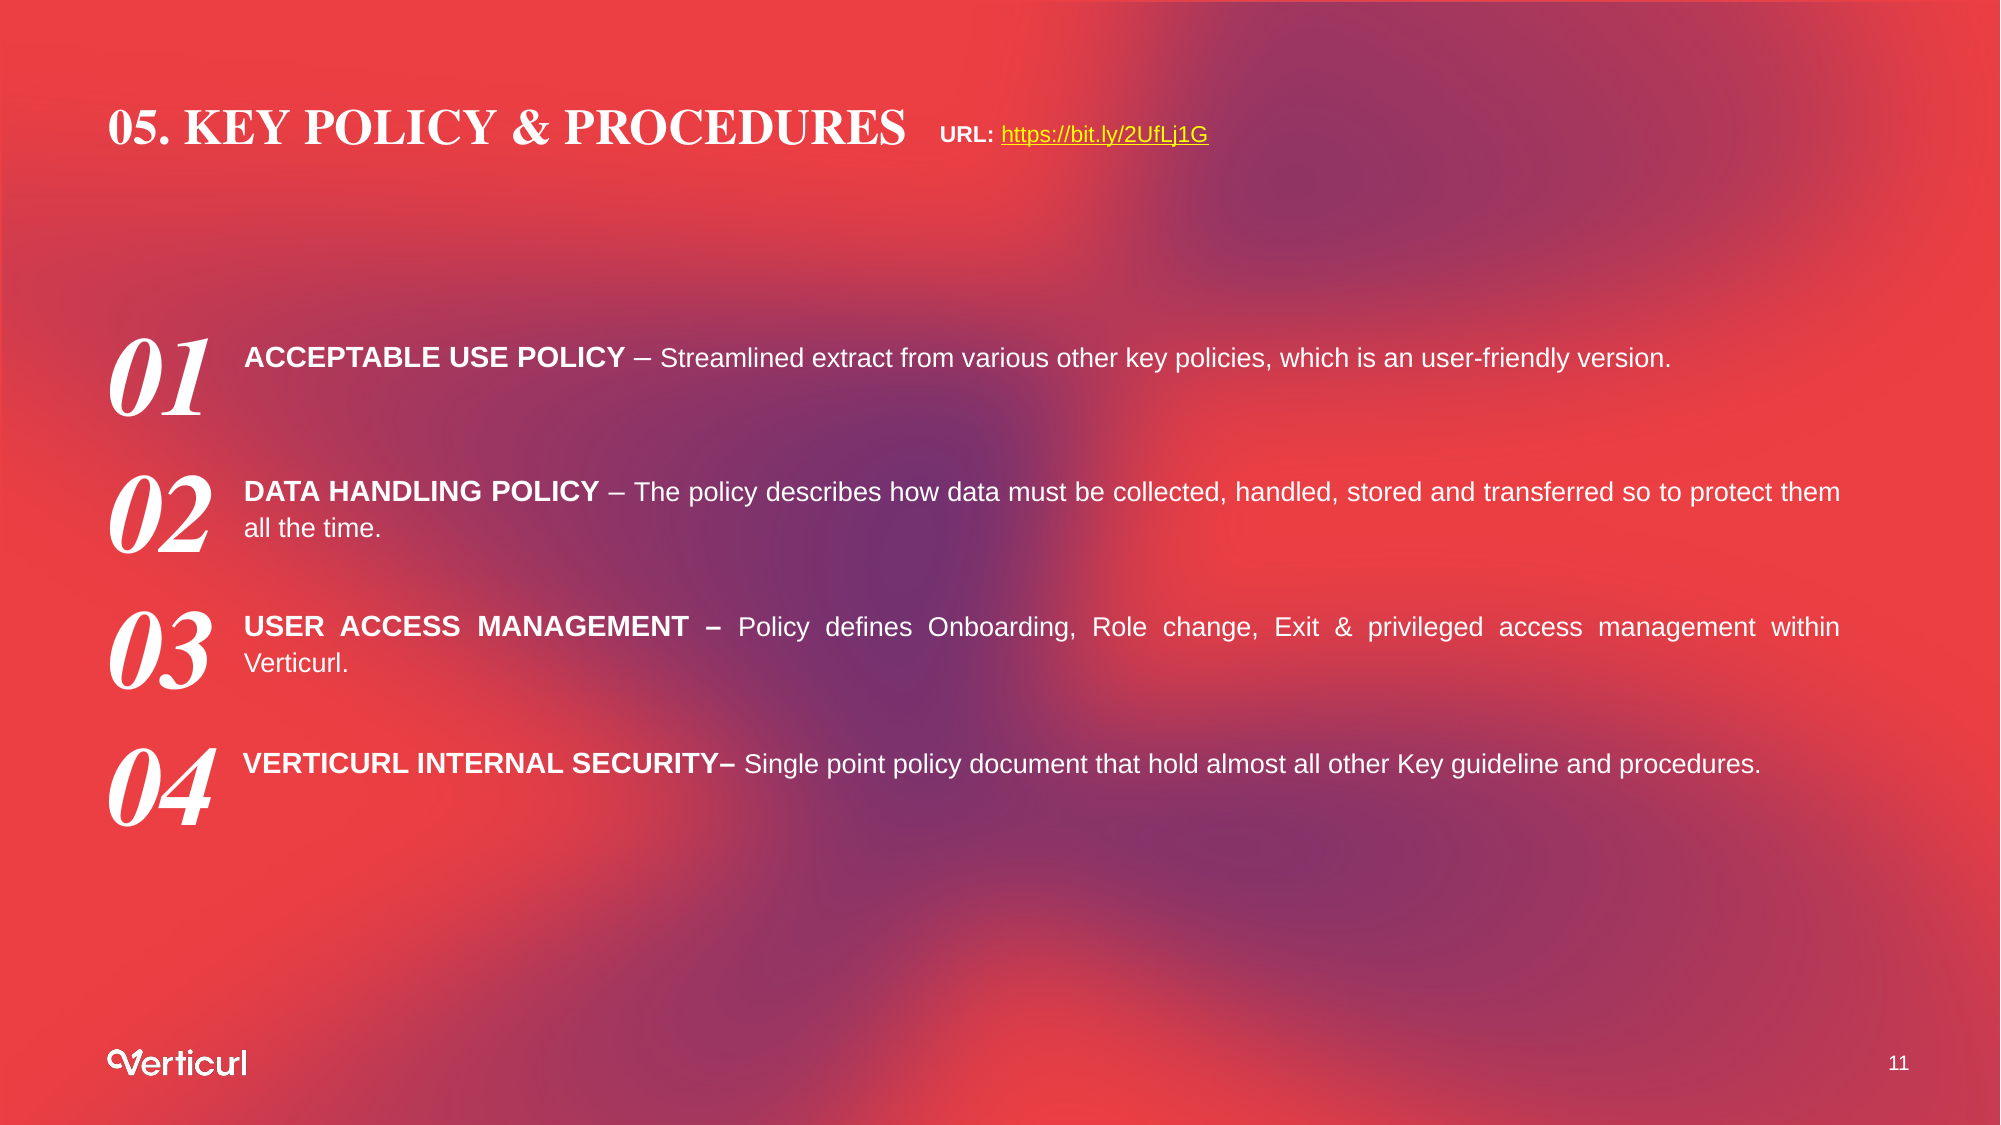

# 05. KEY POLICY & PROCEDURES
URL: https://bit.ly/2UfLj1G
01
ACCEPTABLE USE POLICY – Streamlined extract from various other key policies, which is an user-friendly version.
02
DATA HANDLING POLICY – The policy describes how data must be collected, handled, stored and transferred so to protect them all the time.
USER ACCESS MANAGEMENT – Policy defines Onboarding, Role change, Exit & privileged access management within Verticurl.
03
VERTICURL INTERNAL SECURITY– Single point policy document that hold almost all other Key guideline and procedures.
04
11